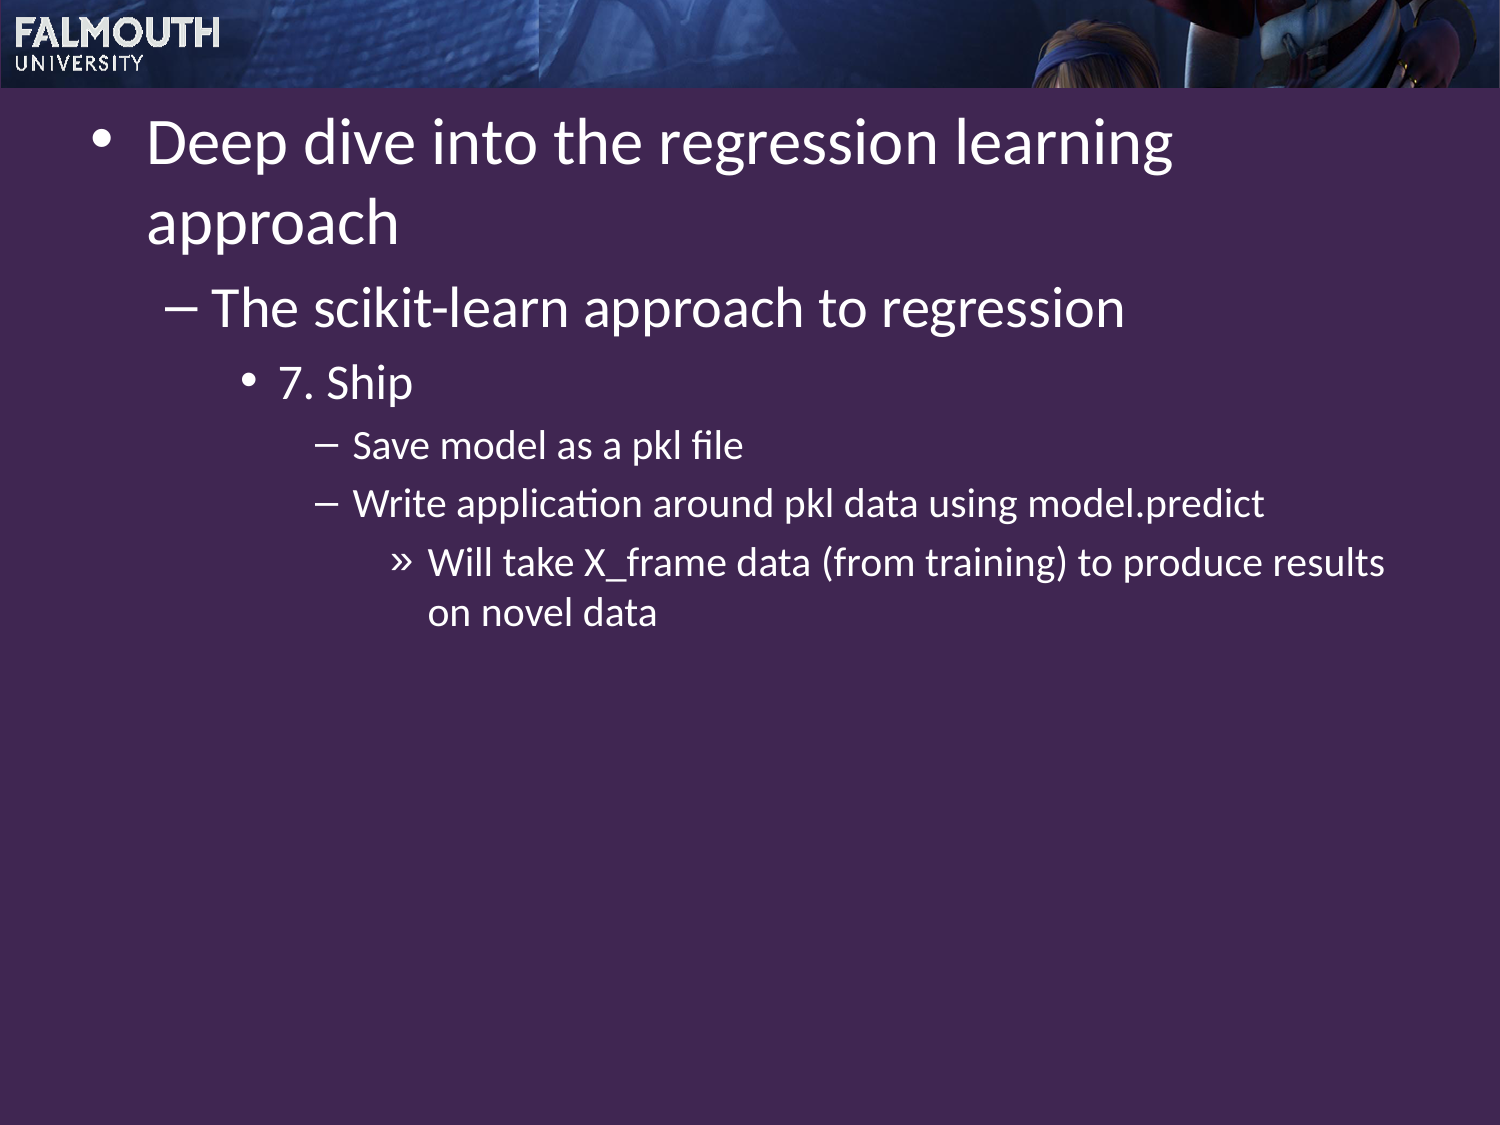

Deep dive into the regression learning approach
The scikit-learn approach to regression
7. Ship
Save model as a pkl file
Write application around pkl data using model.predict
Will take X_frame data (from training) to produce results on novel data